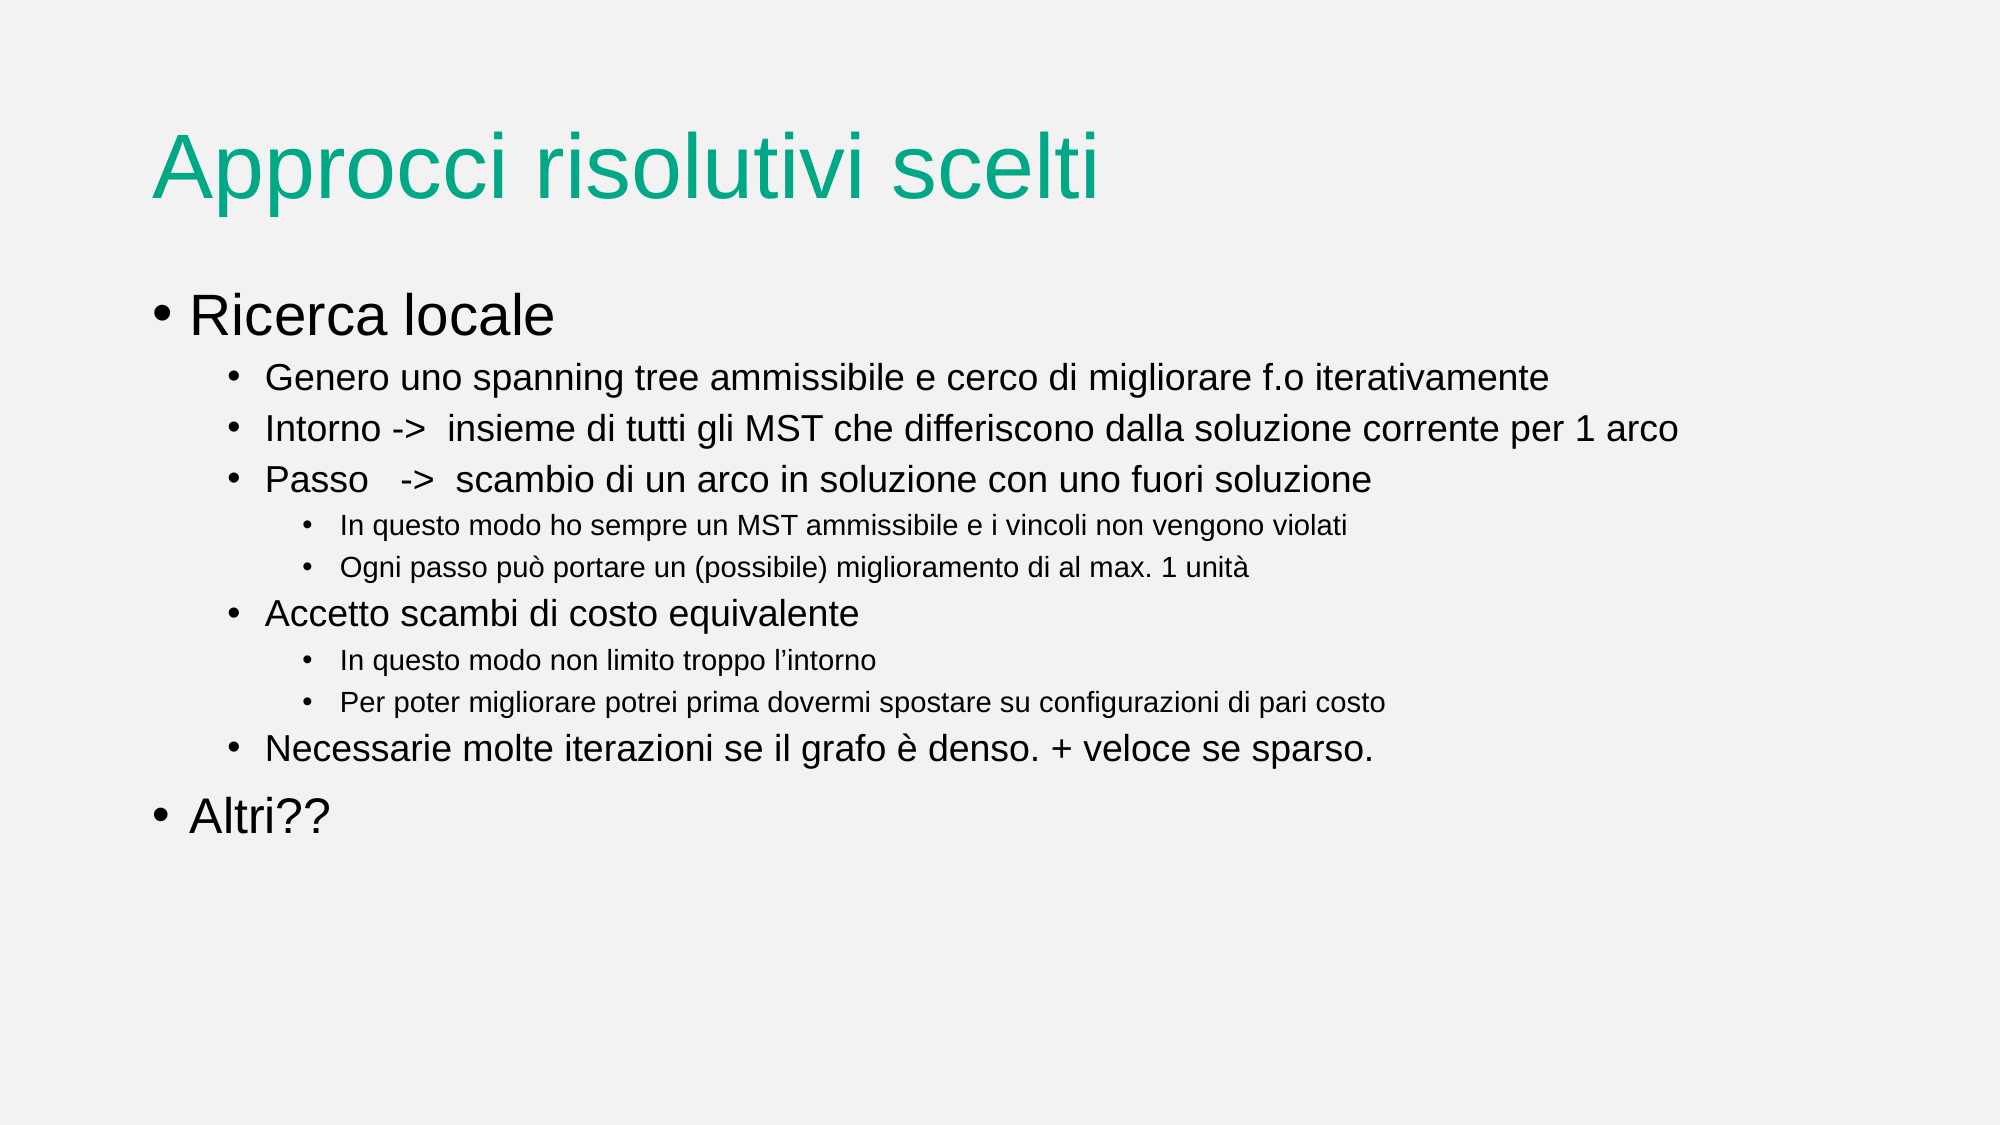

# Approcci risolutivi scelti
Ricerca locale
Genero uno spanning tree ammissibile e cerco di migliorare f.o iterativamente
Intorno ->  insieme di tutti gli MST che differiscono dalla soluzione corrente per 1 arco
Passo   ->  scambio di un arco in soluzione con uno fuori soluzione
In questo modo ho sempre un MST ammissibile e i vincoli non vengono violati
Ogni passo può portare un (possibile) miglioramento di al max. 1 unità
Accetto scambi di costo equivalente
In questo modo non limito troppo l’intorno
Per poter migliorare potrei prima dovermi spostare su configurazioni di pari costo
Necessarie molte iterazioni se il grafo è denso. + veloce se sparso.
Altri??